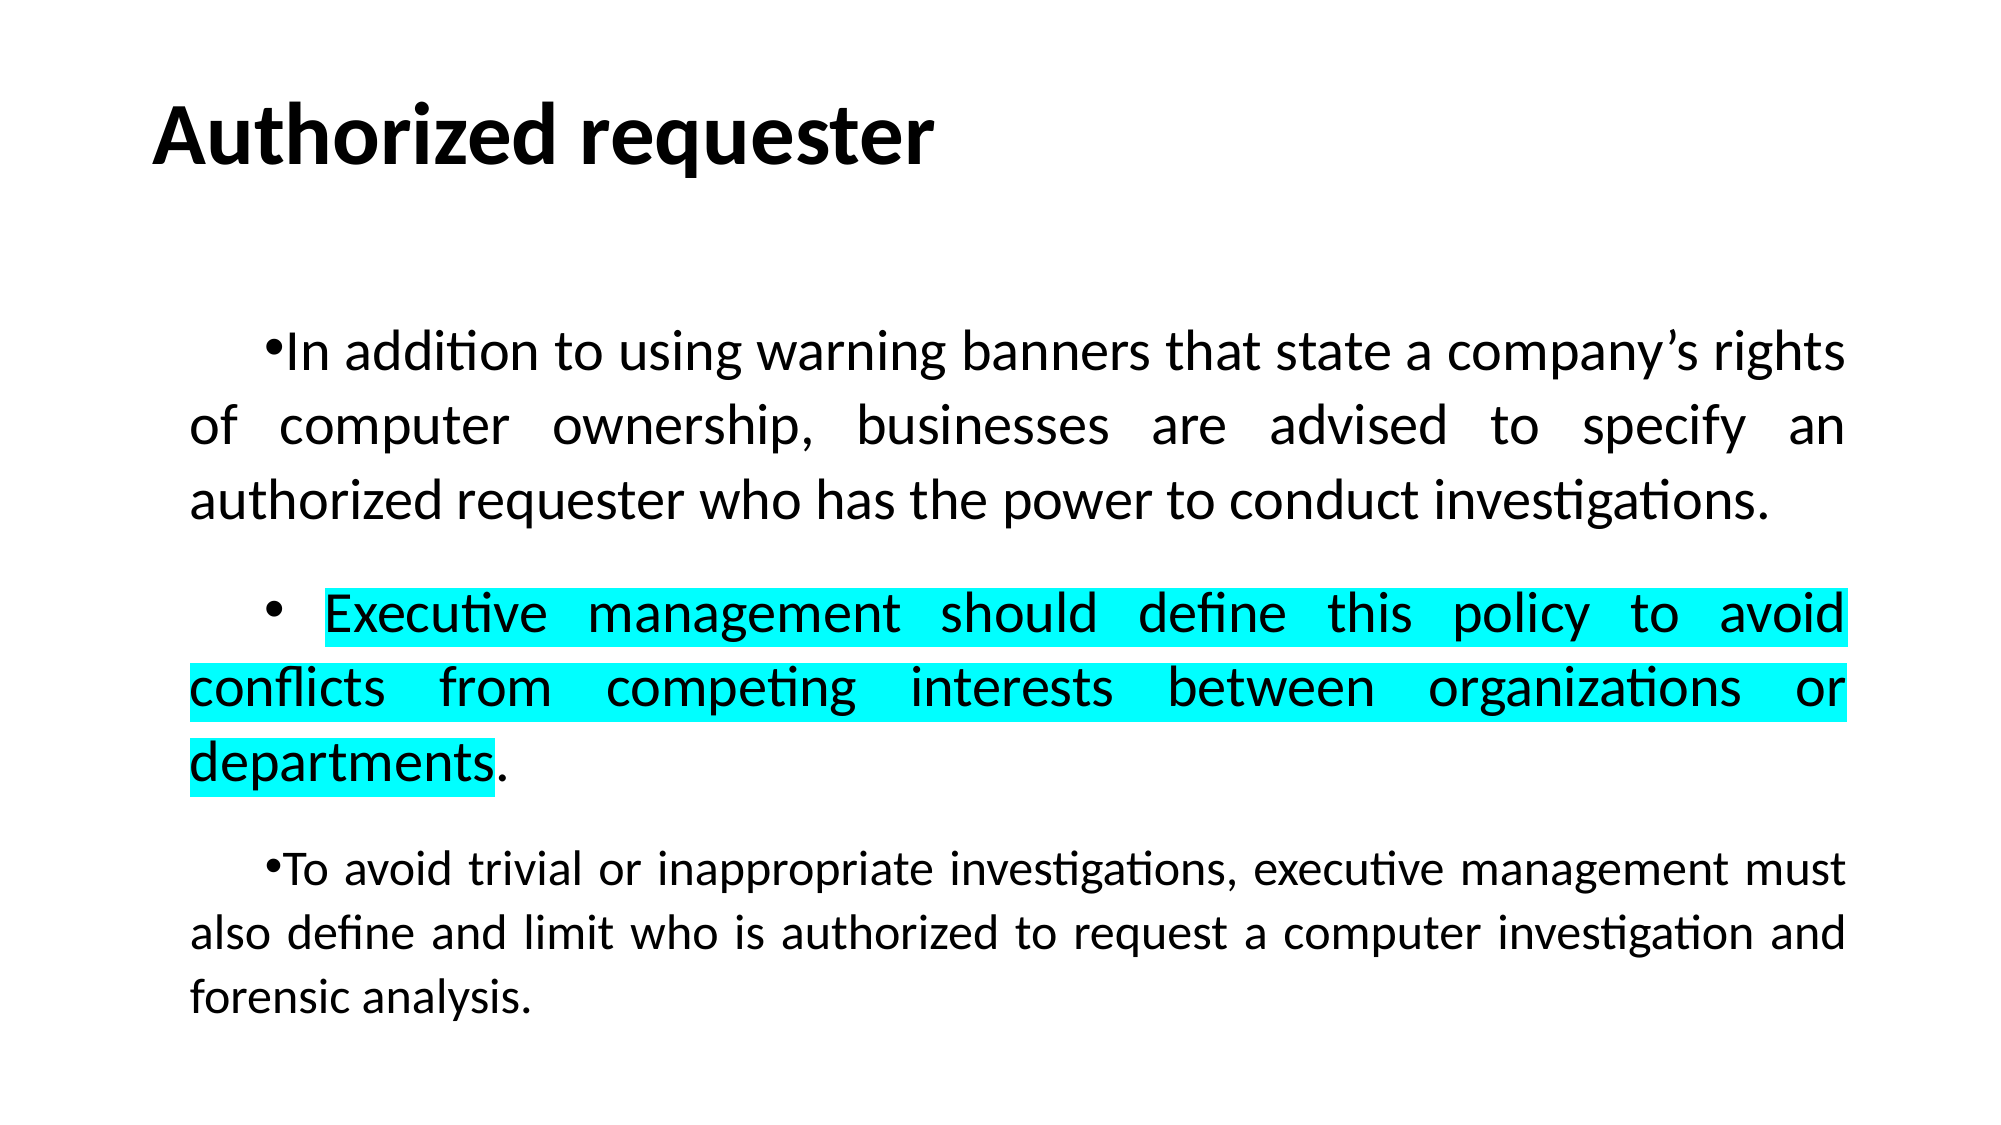

# Authorized requester
In addition to using warning banners that state a company’s rights of computer ownership, businesses are advised to specify an authorized requester who has the power to conduct investigations.
 Executive management should define this policy to avoid conflicts from competing interests between organizations or departments.
To avoid trivial or inappropriate investigations, executive management must also define and limit who is authorized to request a computer investigation and forensic analysis.